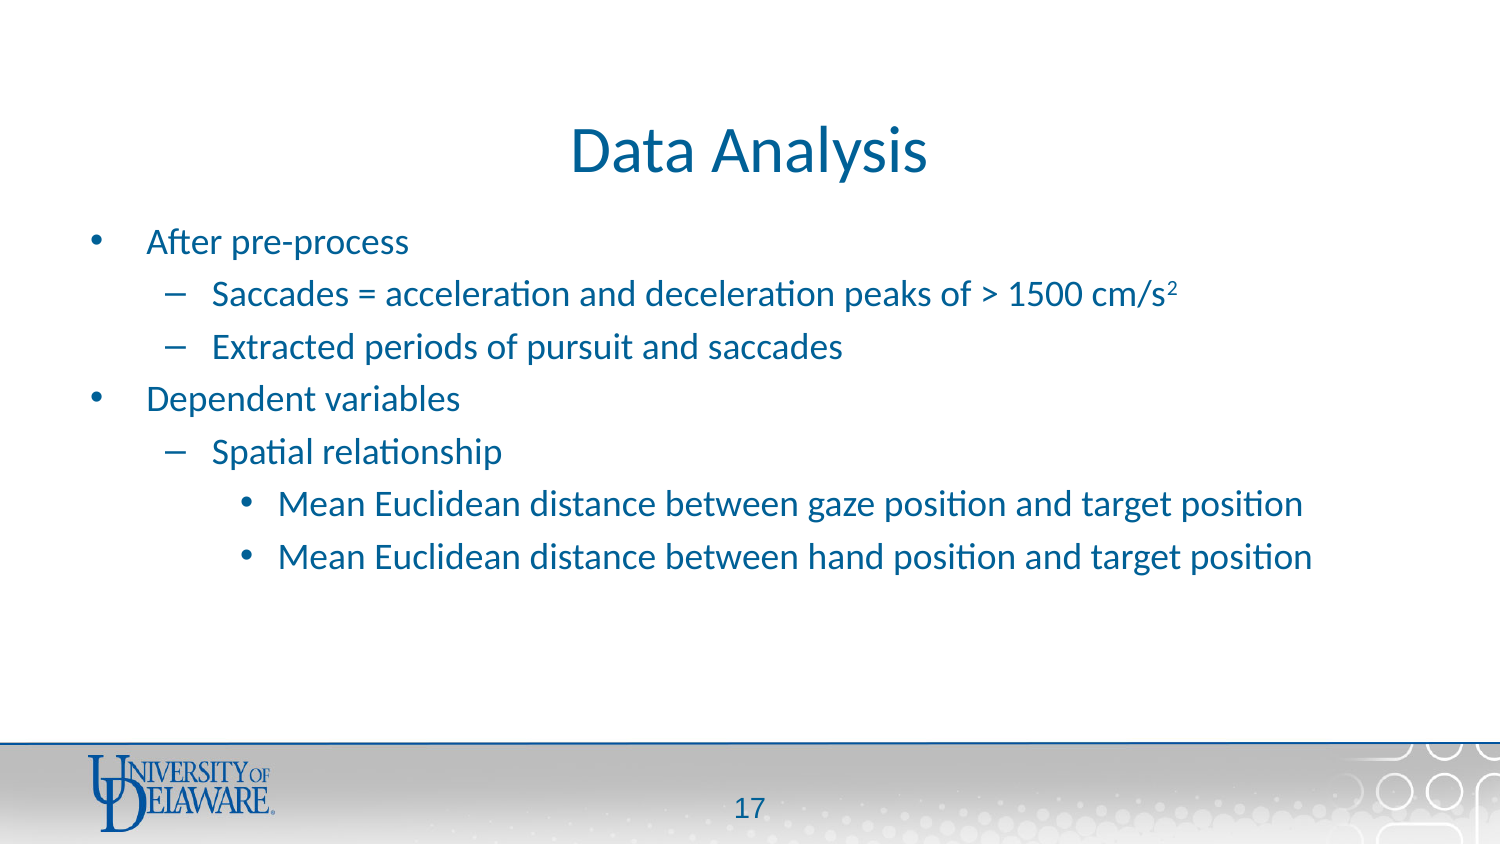

# Data Analysis
After pre-process
Saccades = acceleration and deceleration peaks of > 1500 cm/s2
Extracted periods of pursuit and saccades
Dependent variables
Spatial relationship
Mean Euclidean distance between gaze position and target position
Mean Euclidean distance between hand position and target position
17